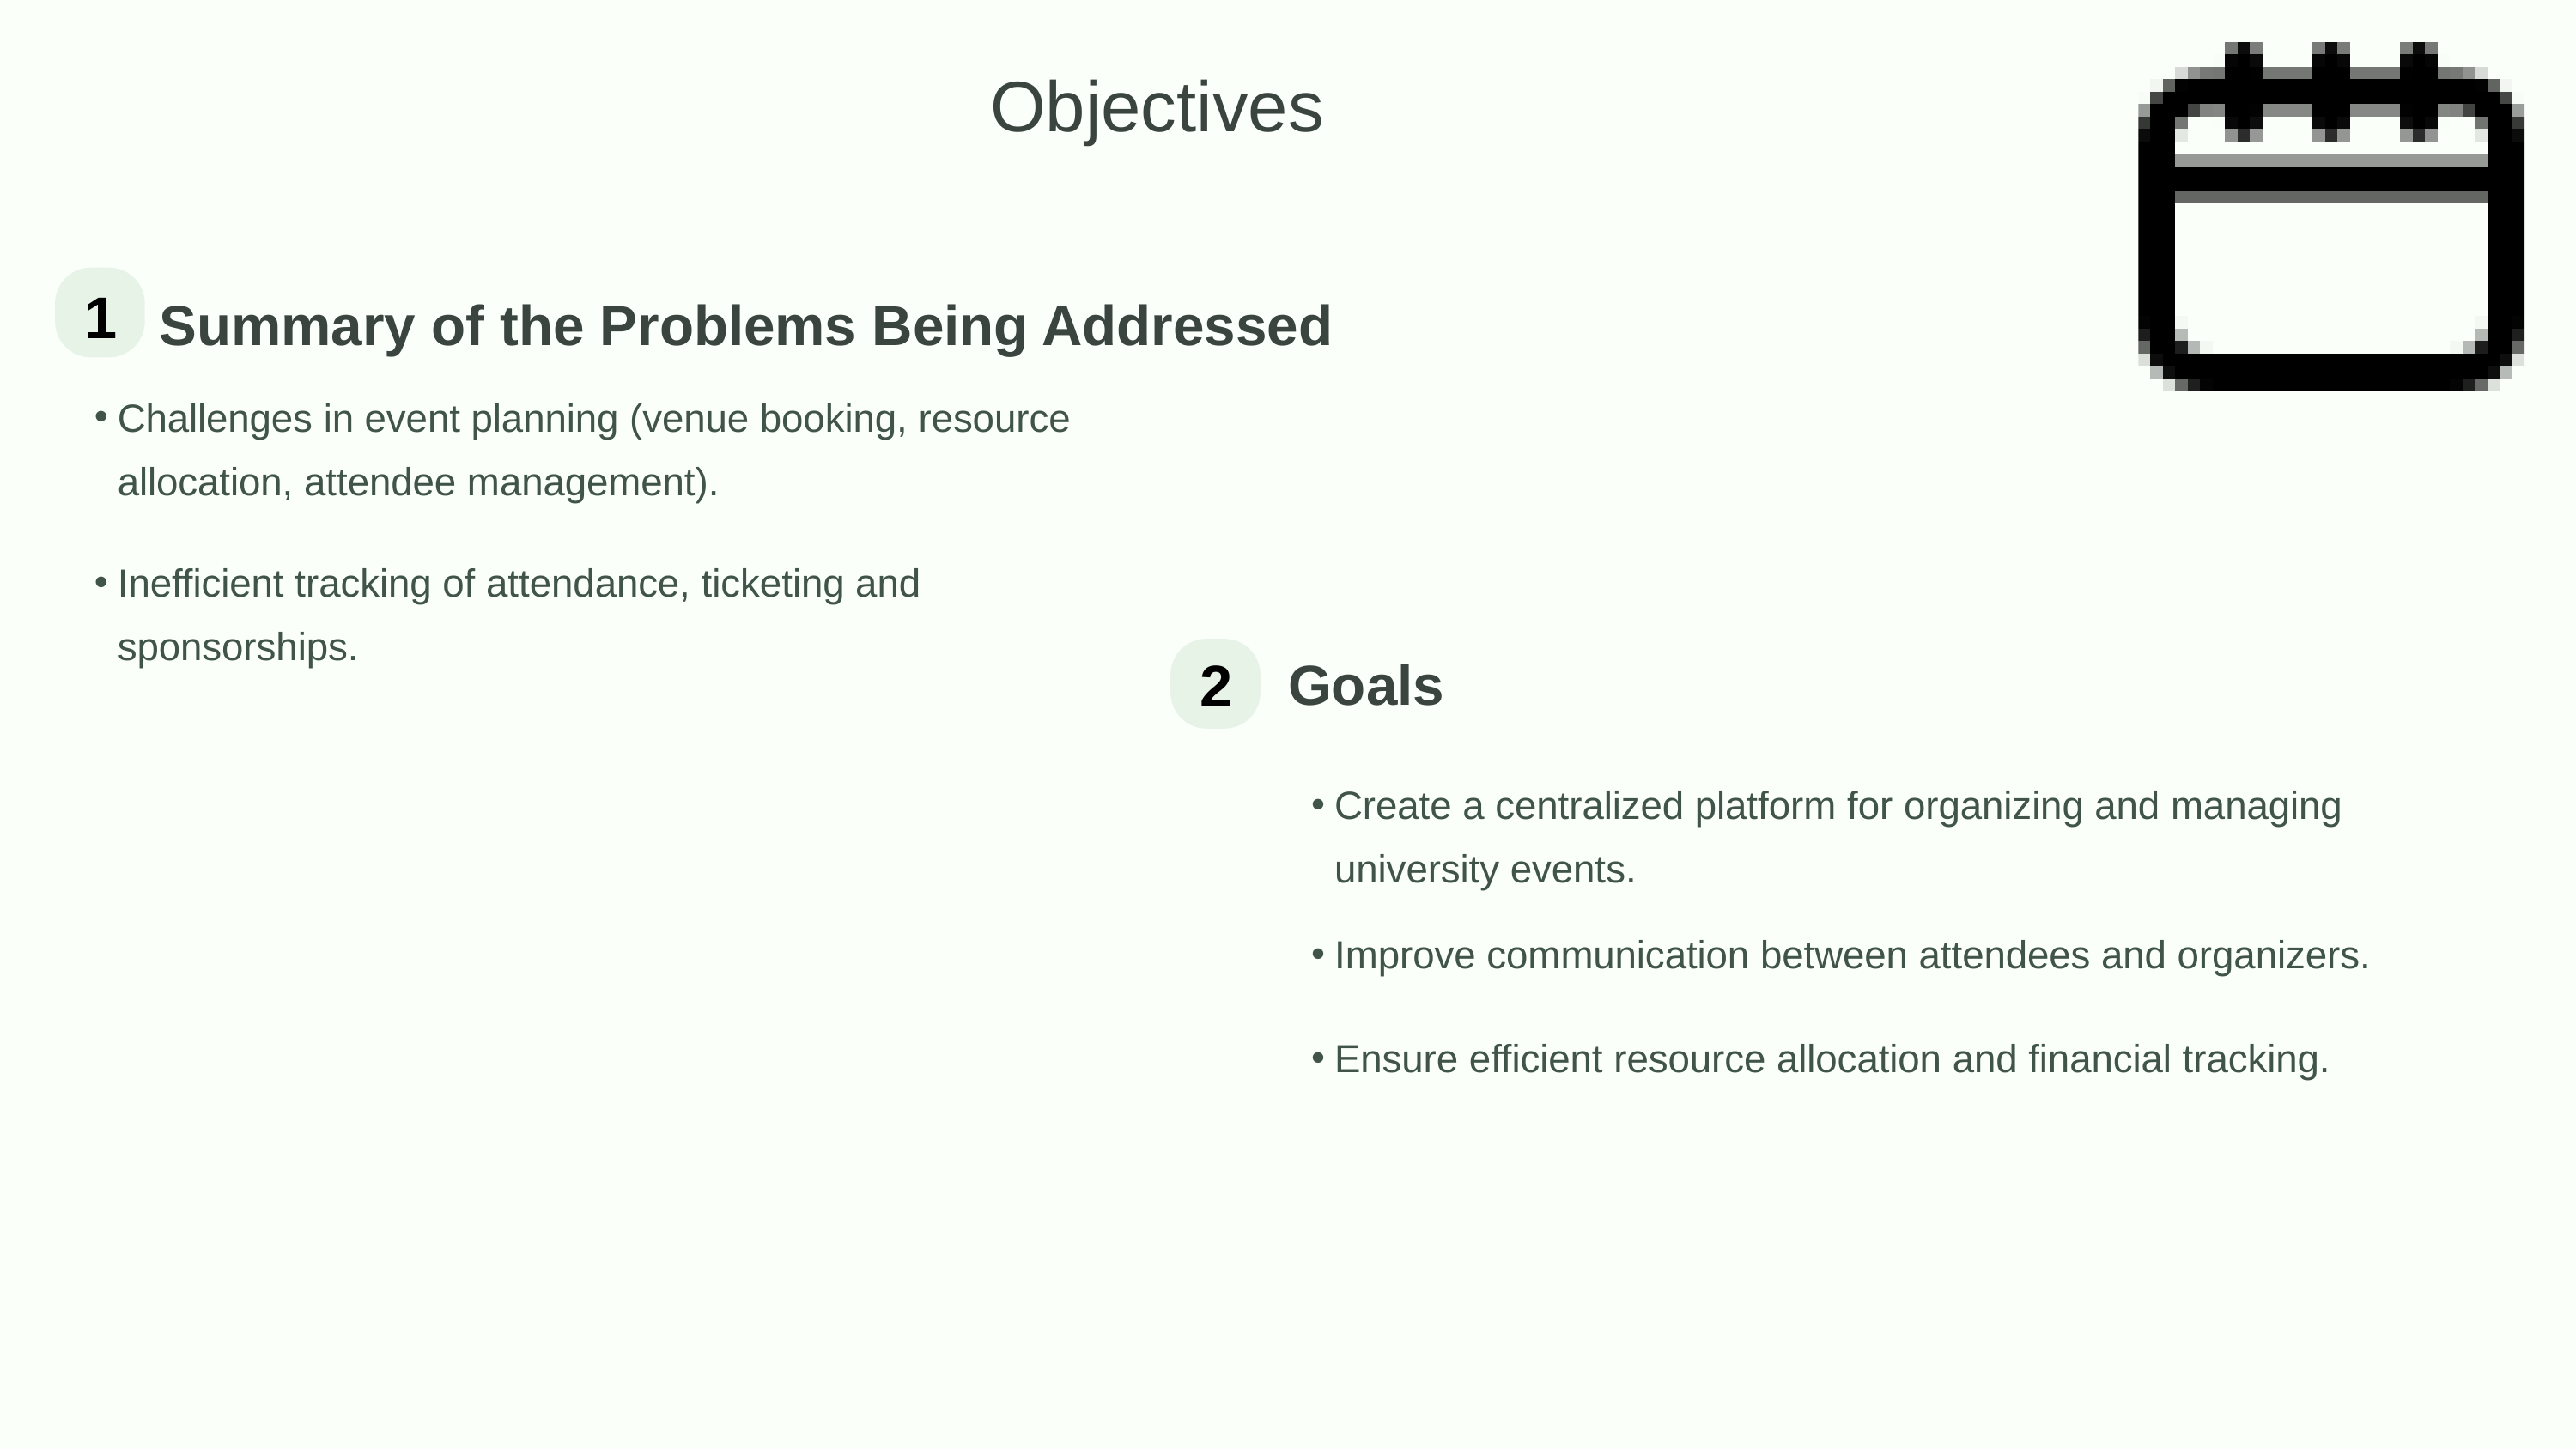

Objectives

1
 ﻿﻿Summary of the Problems Being Addressed
﻿﻿Challenges in event planning (venue booking, resource allocation, attendee management).
﻿﻿Inefficient tracking of attendance, ticketing and sponsorships.
2

Goals
﻿﻿Create a centralized platform for organizing and managing university events.
﻿﻿Improve communication between attendees and organizers.
﻿﻿Ensure efficient resource allocation and financial tracking.